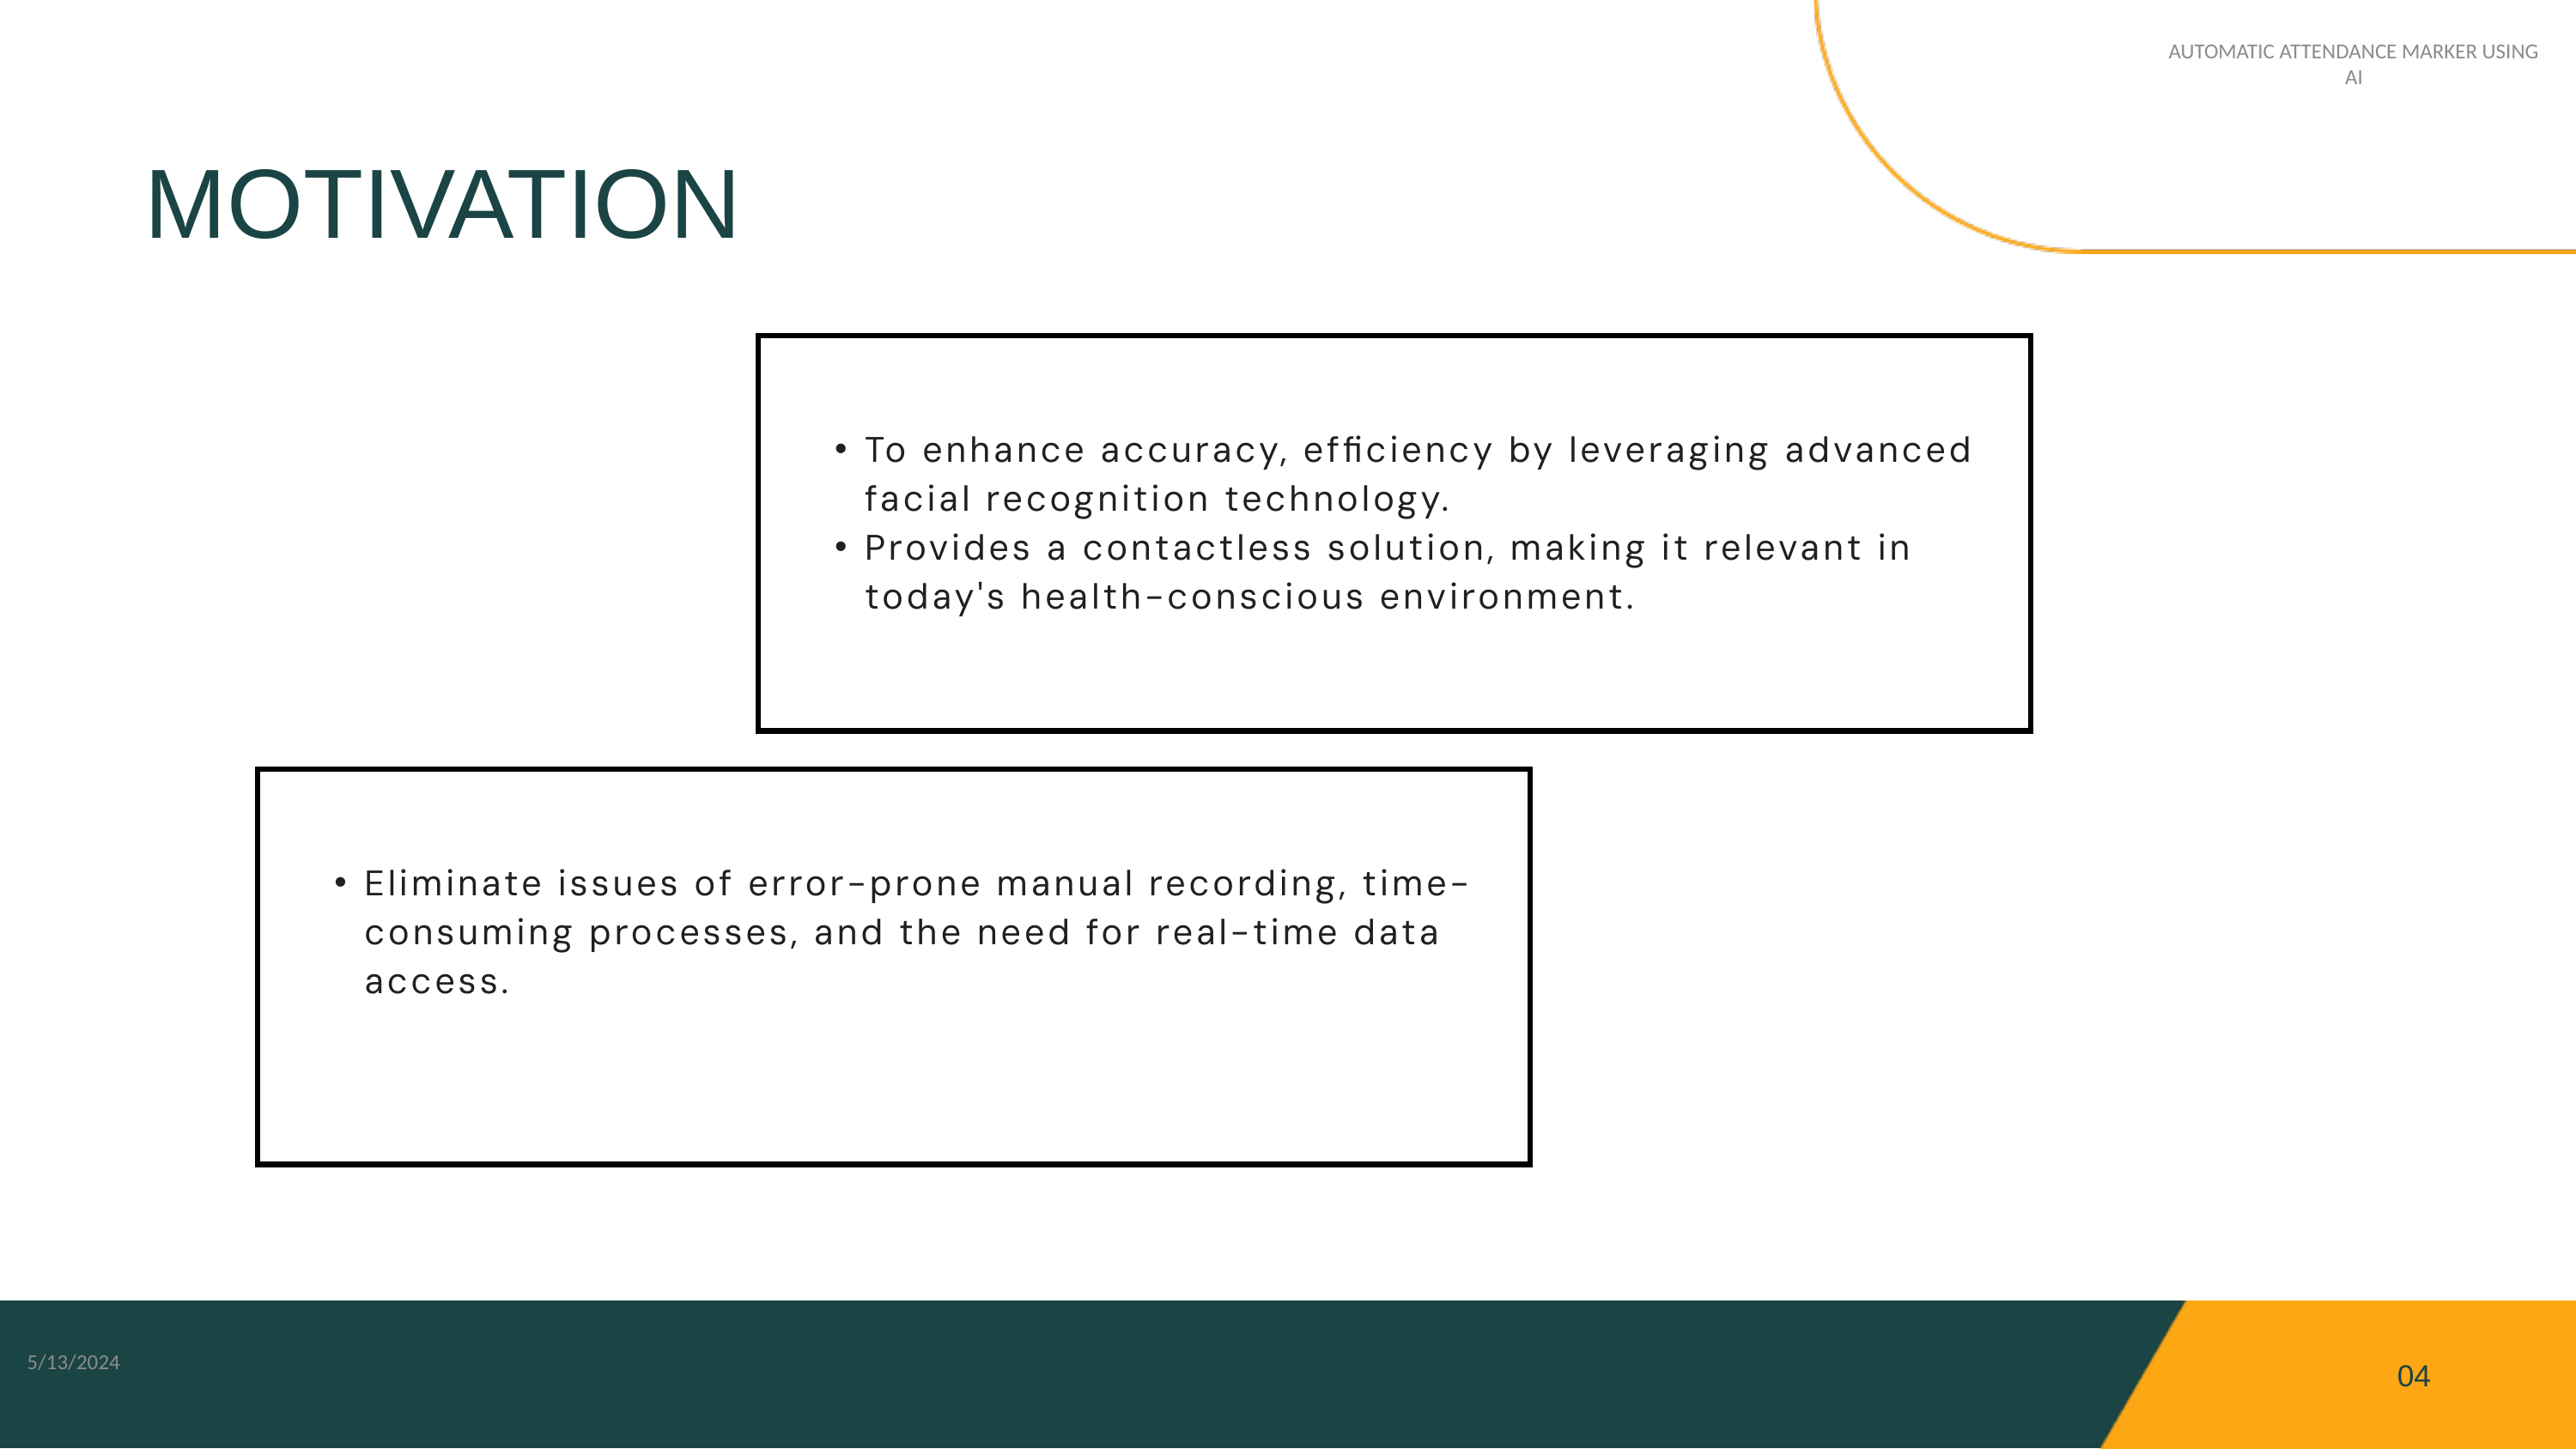

AUTOMATIC ATTENDANCE MARKER USING AI
MOTIVATION

To enhance accuracy, efficiency by leveraging advanced facial recognition technology.
Provides a contactless solution, making it relevant in today's health-conscious environment.

Eliminate issues of error-prone manual recording, time-consuming processes, and the need for real-time data access.

5/13/2024
04